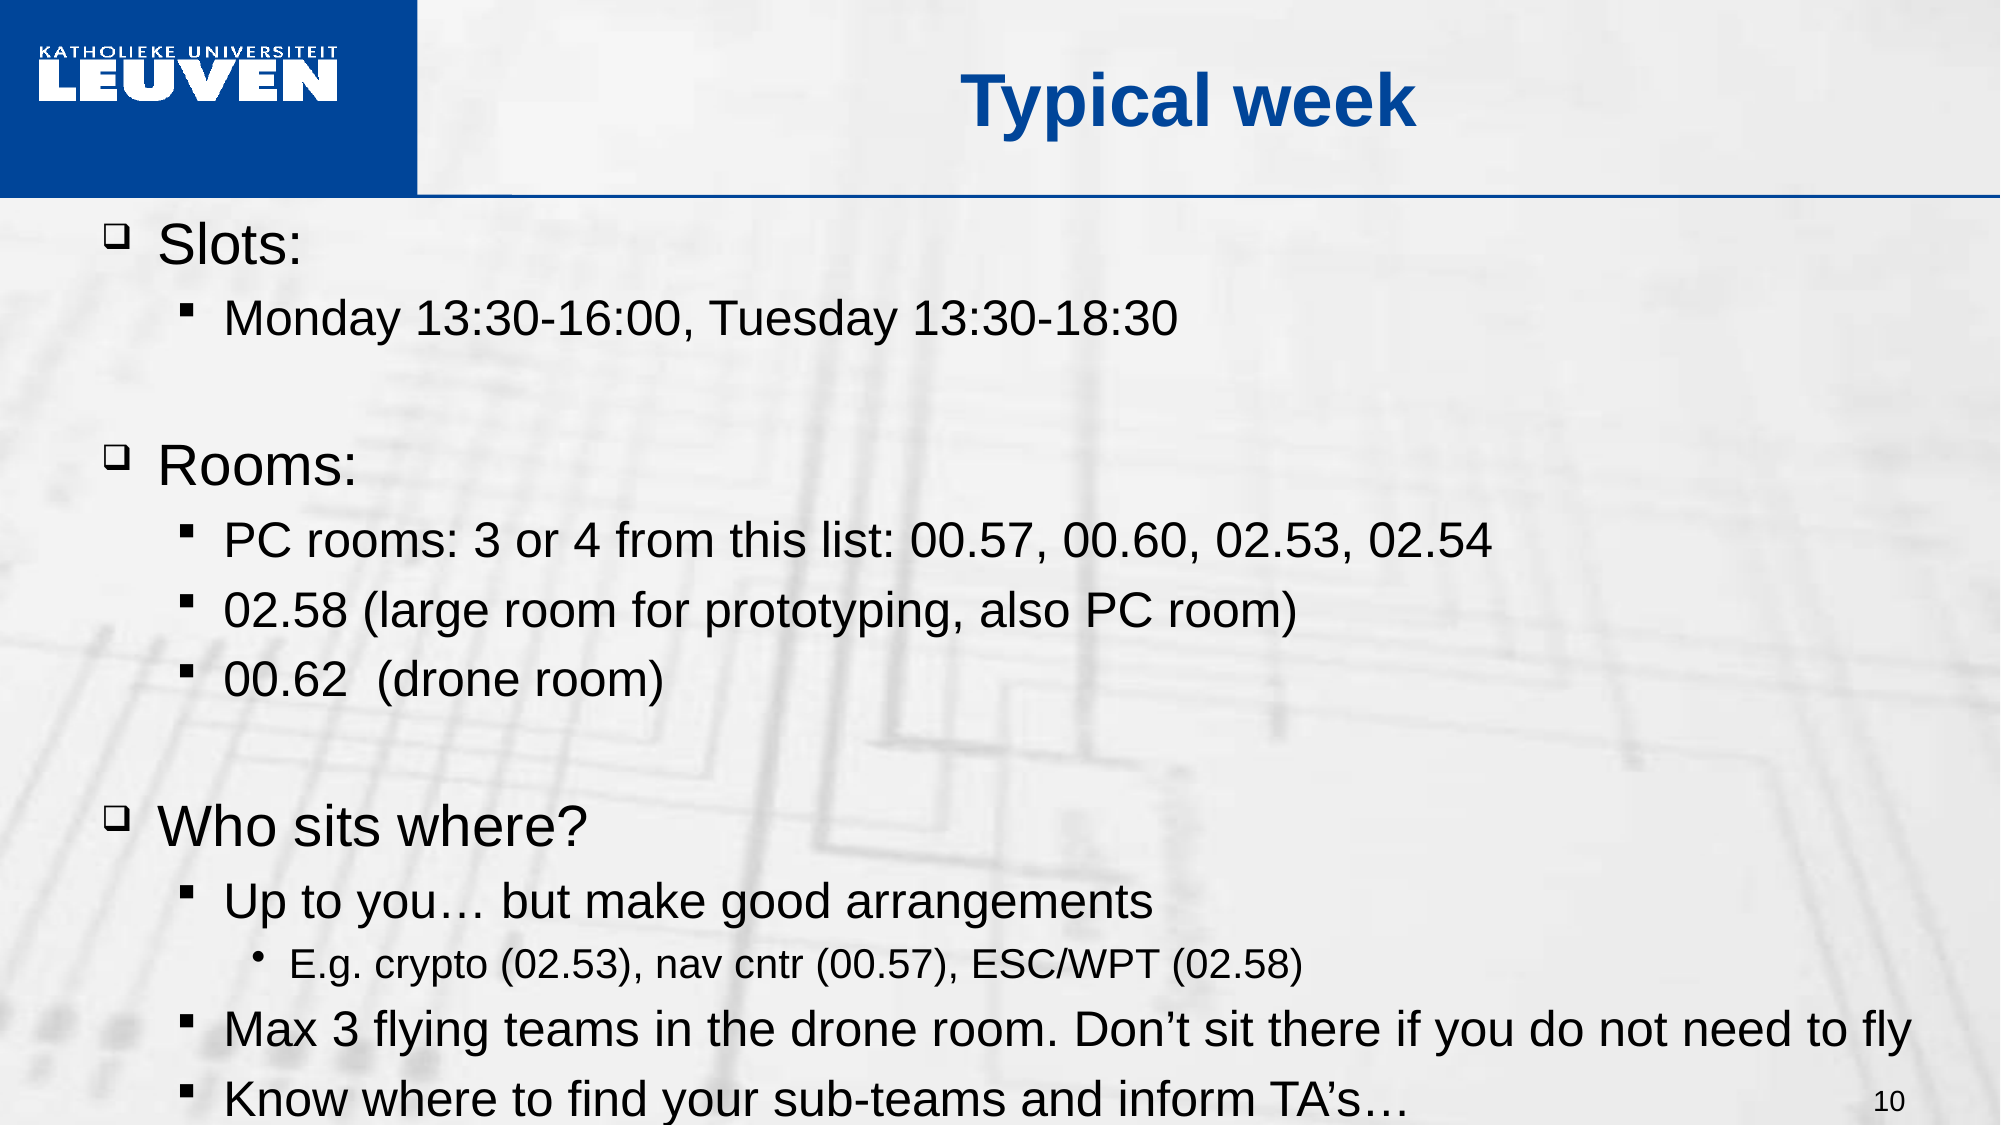

# Typical week
Slots:
Monday 13:30-16:00, Tuesday 13:30-18:30

Rooms:
PC rooms: 3 or 4 from this list: 00.57, 00.60, 02.53, 02.54
02.58 (large room for prototyping, also PC room)
00.62  (drone room)

Who sits where?
Up to you… but make good arrangements
E.g. crypto (02.53), nav cntr (00.57), ESC/WPT (02.58)
Max 3 flying teams in the drone room. Don’t sit there if you do not need to fly
Know where to find your sub-teams and inform TA’s…